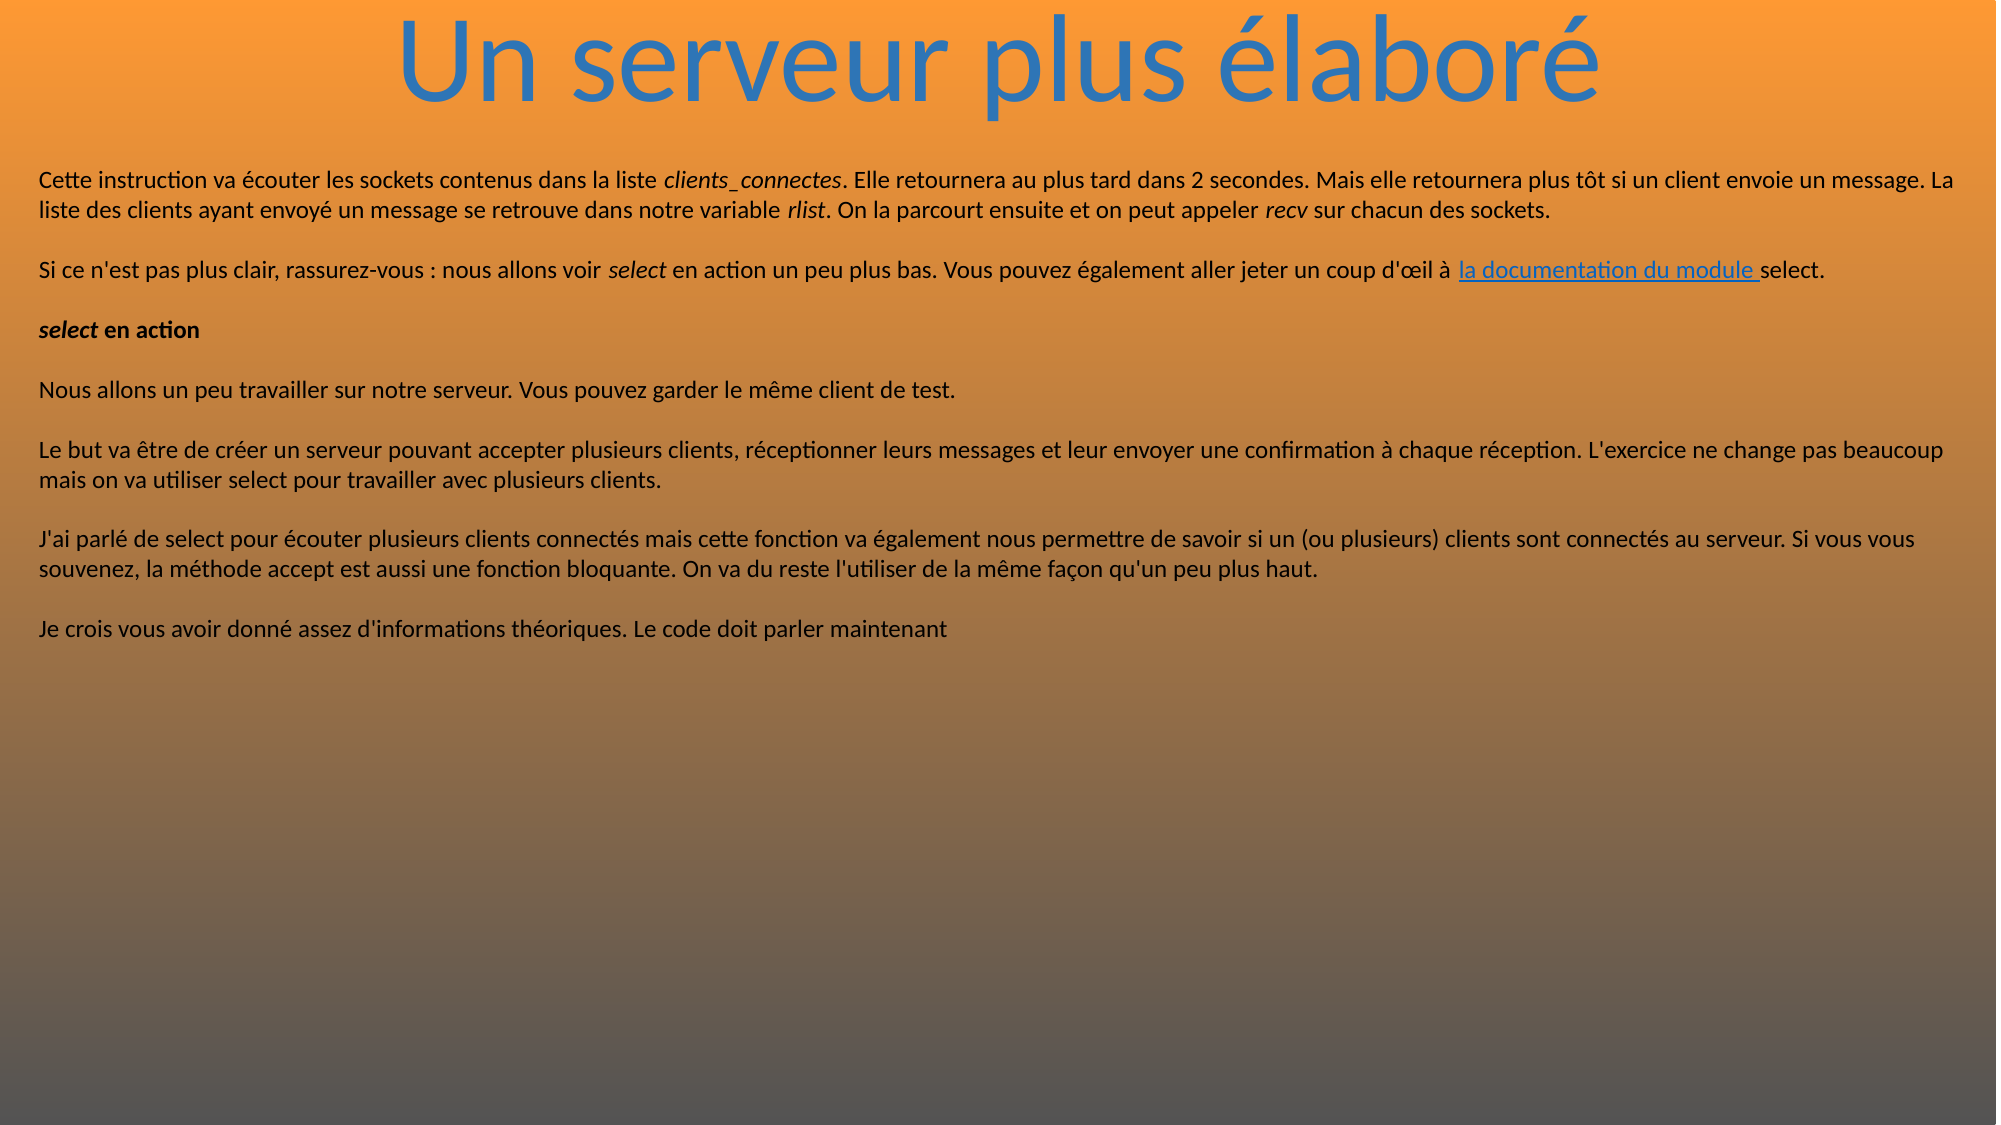

# Un serveur plus élaboré
Cette instruction va écouter les sockets contenus dans la liste clients_connectes. Elle retournera au plus tard dans 2 secondes. Mais elle retournera plus tôt si un client envoie un message. La liste des clients ayant envoyé un message se retrouve dans notre variable rlist. On la parcourt ensuite et on peut appeler recv sur chacun des sockets.

Si ce n'est pas plus clair, rassurez-vous : nous allons voir select en action un peu plus bas. Vous pouvez également aller jeter un coup d'œil à la documentation du module select.

select en action

Nous allons un peu travailler sur notre serveur. Vous pouvez garder le même client de test.

Le but va être de créer un serveur pouvant accepter plusieurs clients, réceptionner leurs messages et leur envoyer une confirmation à chaque réception. L'exercice ne change pas beaucoup mais on va utiliser select pour travailler avec plusieurs clients.

J'ai parlé de select pour écouter plusieurs clients connectés mais cette fonction va également nous permettre de savoir si un (ou plusieurs) clients sont connectés au serveur. Si vous vous souvenez, la méthode accept est aussi une fonction bloquante. On va du reste l'utiliser de la même façon qu'un peu plus haut.

Je crois vous avoir donné assez d'informations théoriques. Le code doit parler maintenant

629